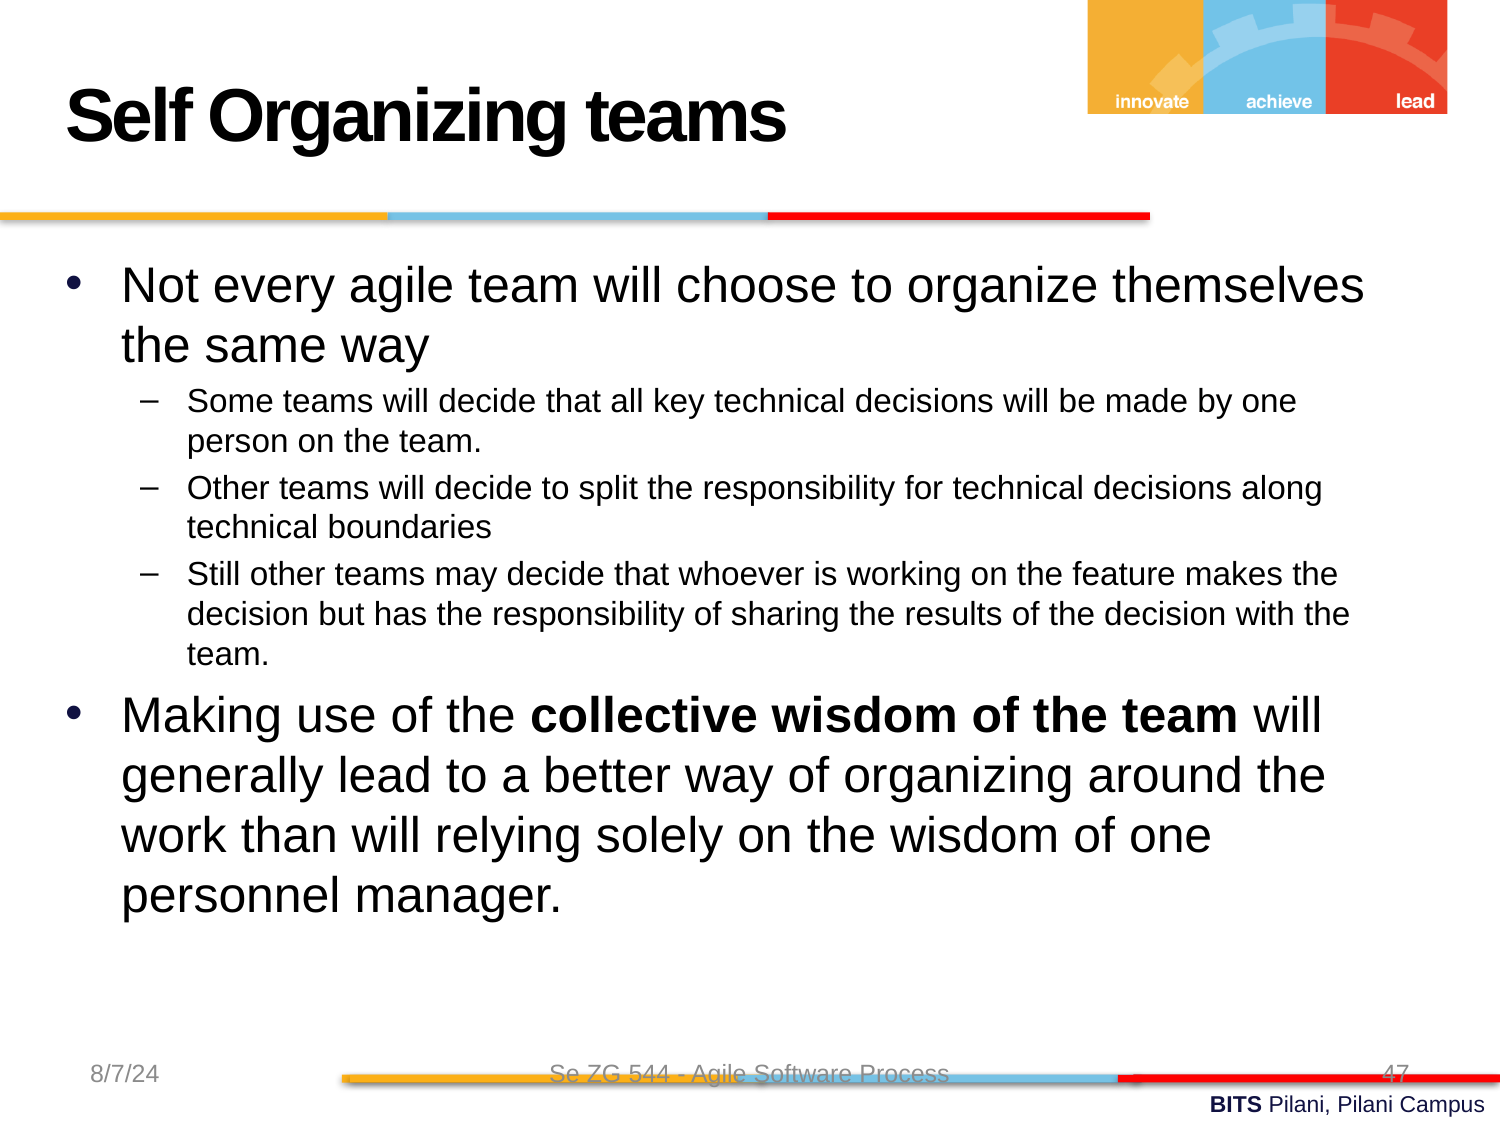

Self Organizing teams
Not every agile team will choose to organize themselves the same way
Some teams will decide that all key technical decisions will be made by one person on the team.
Other teams will decide to split the responsibility for technical decisions along technical boundaries
Still other teams may decide that whoever is working on the feature makes the decision but has the responsibility of sharing the results of the decision with the team.
Making use of the collective wisdom of the team will generally lead to a better way of organizing around the work than will relying solely on the wisdom of one personnel manager.
8/7/24
Se ZG 544 - Agile Software Process
47